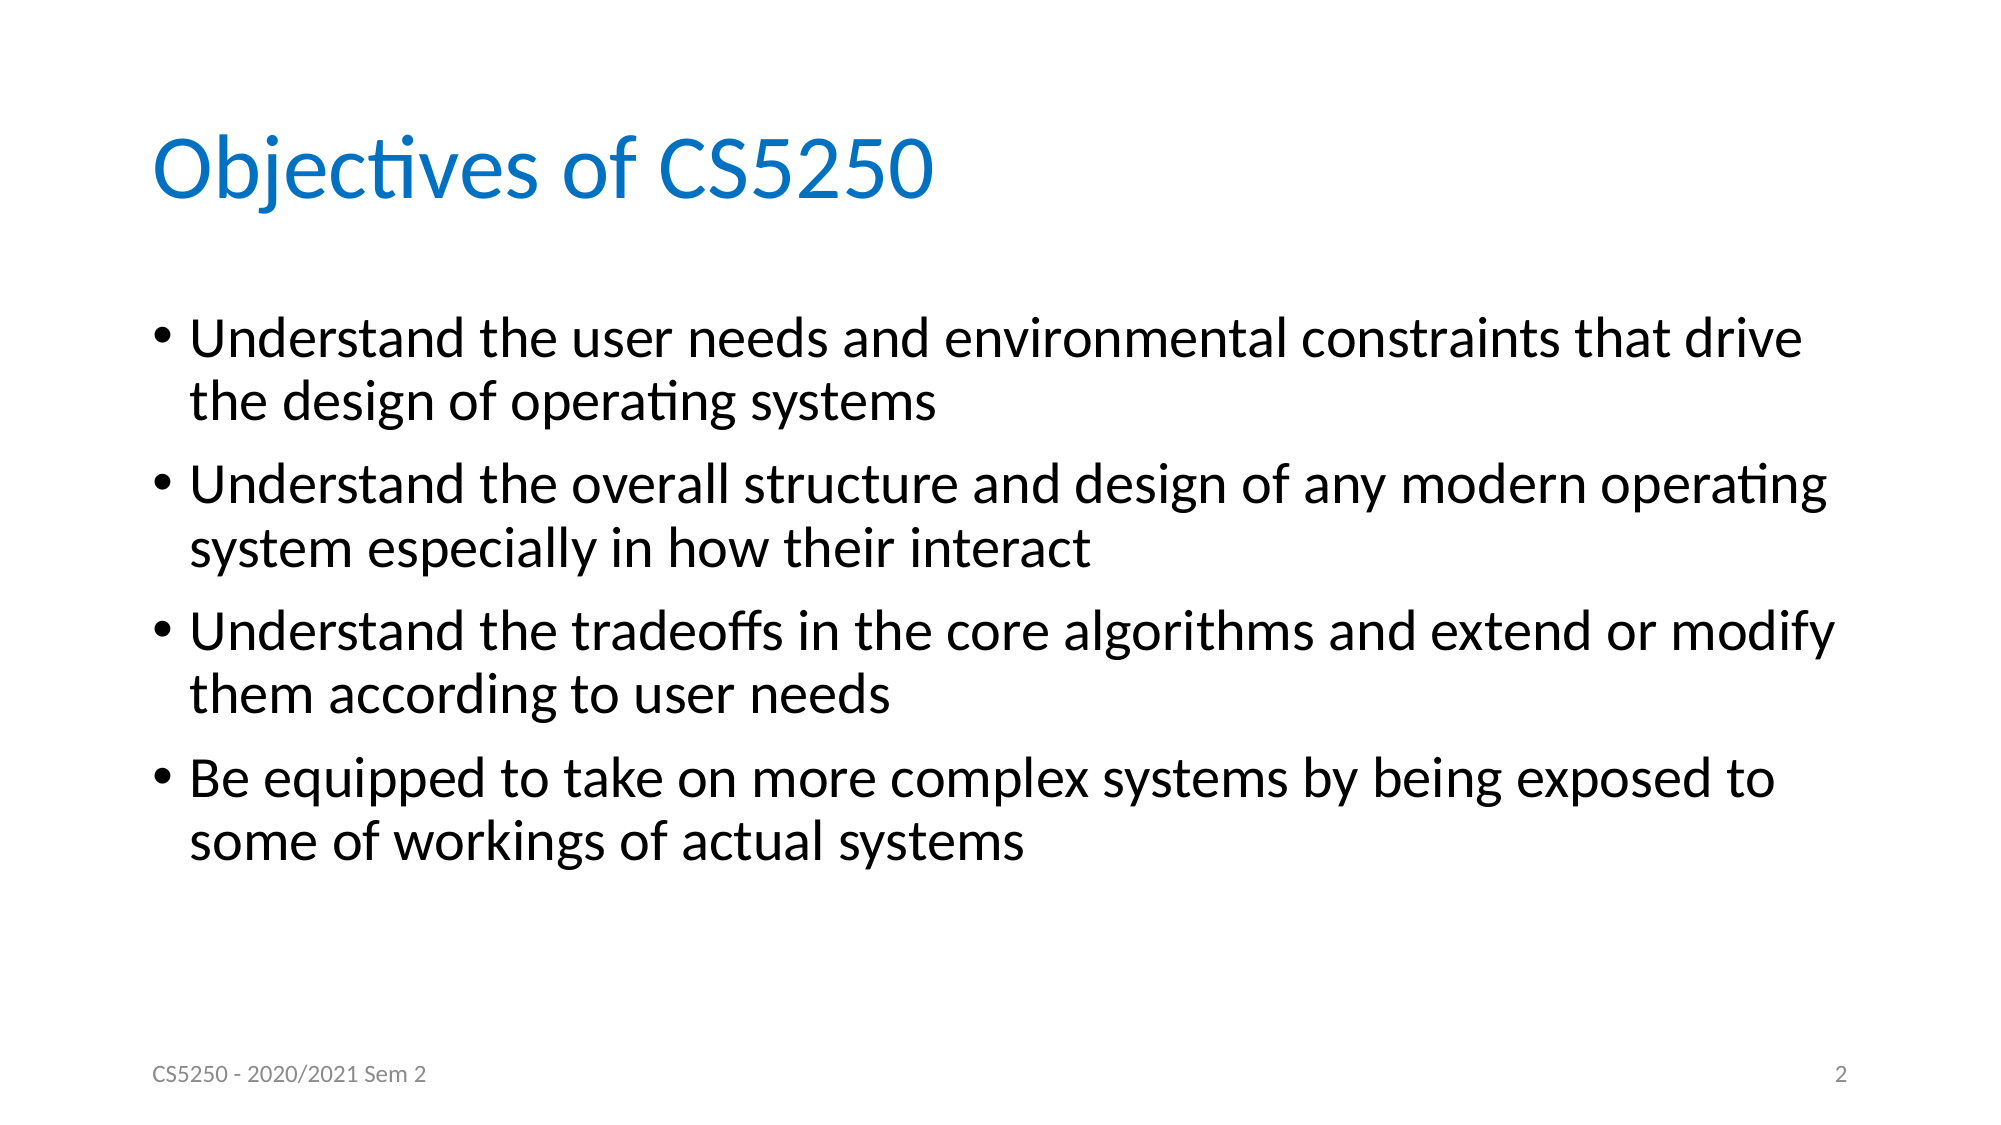

# Objectives of CS5250
Understand the user needs and environmental constraints that drive the design of operating systems
Understand the overall structure and design of any modern operating system especially in how their interact
Understand the tradeoffs in the core algorithms and extend or modify them according to user needs
Be equipped to take on more complex systems by being exposed to some of workings of actual systems

CS5250 - 2020/2021 Sem 2
2